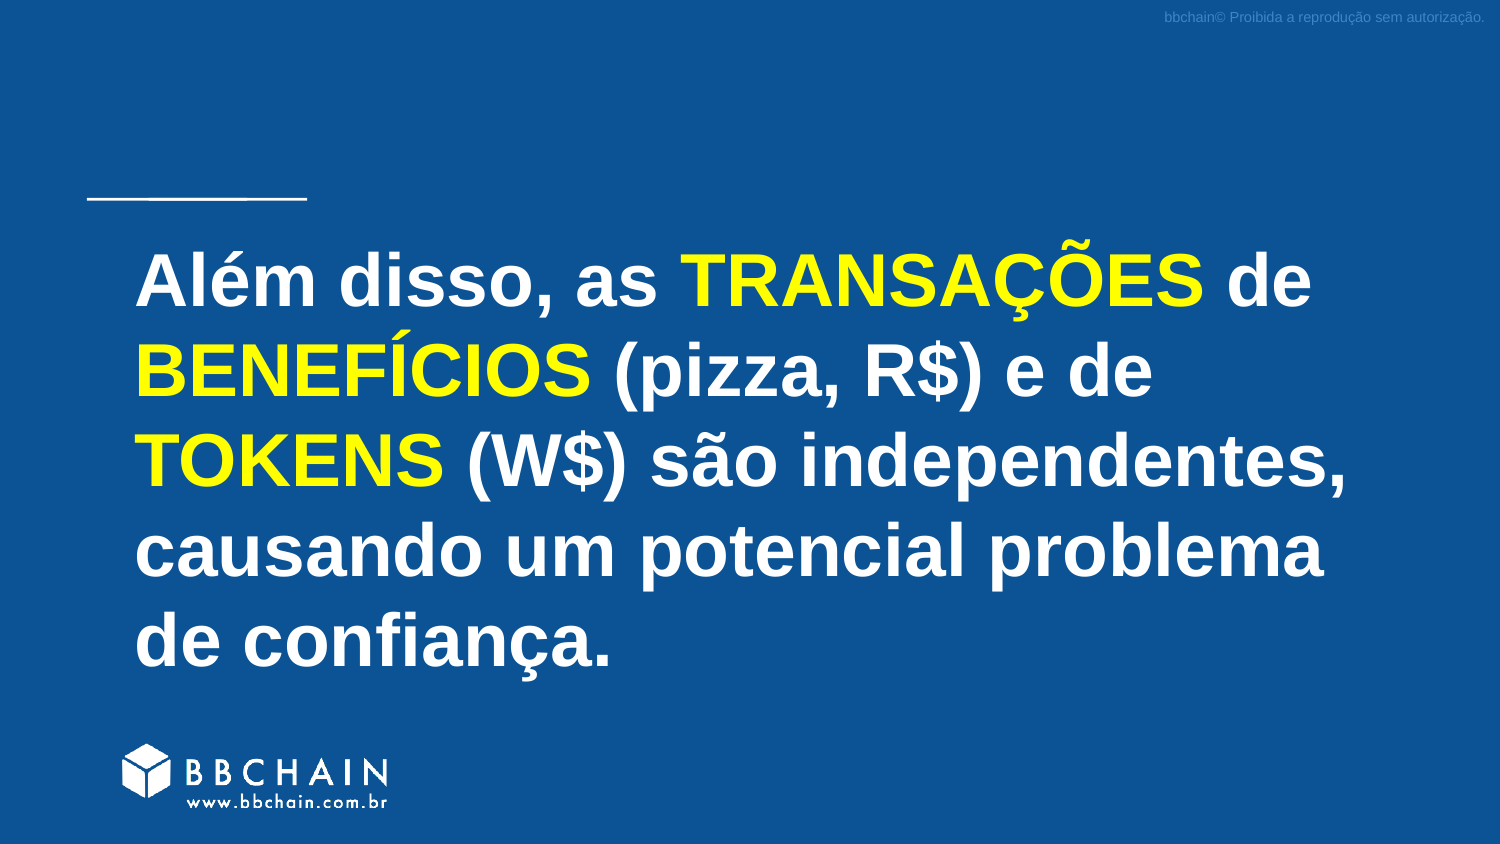

bbchain© Proibida a reprodução sem autorização.
# Além disso, as TRANSAÇÕES de BENEFÍCIOS (pizza, R$) e de TOKENS (W$) são independentes, causando um potencial problema de confiança.